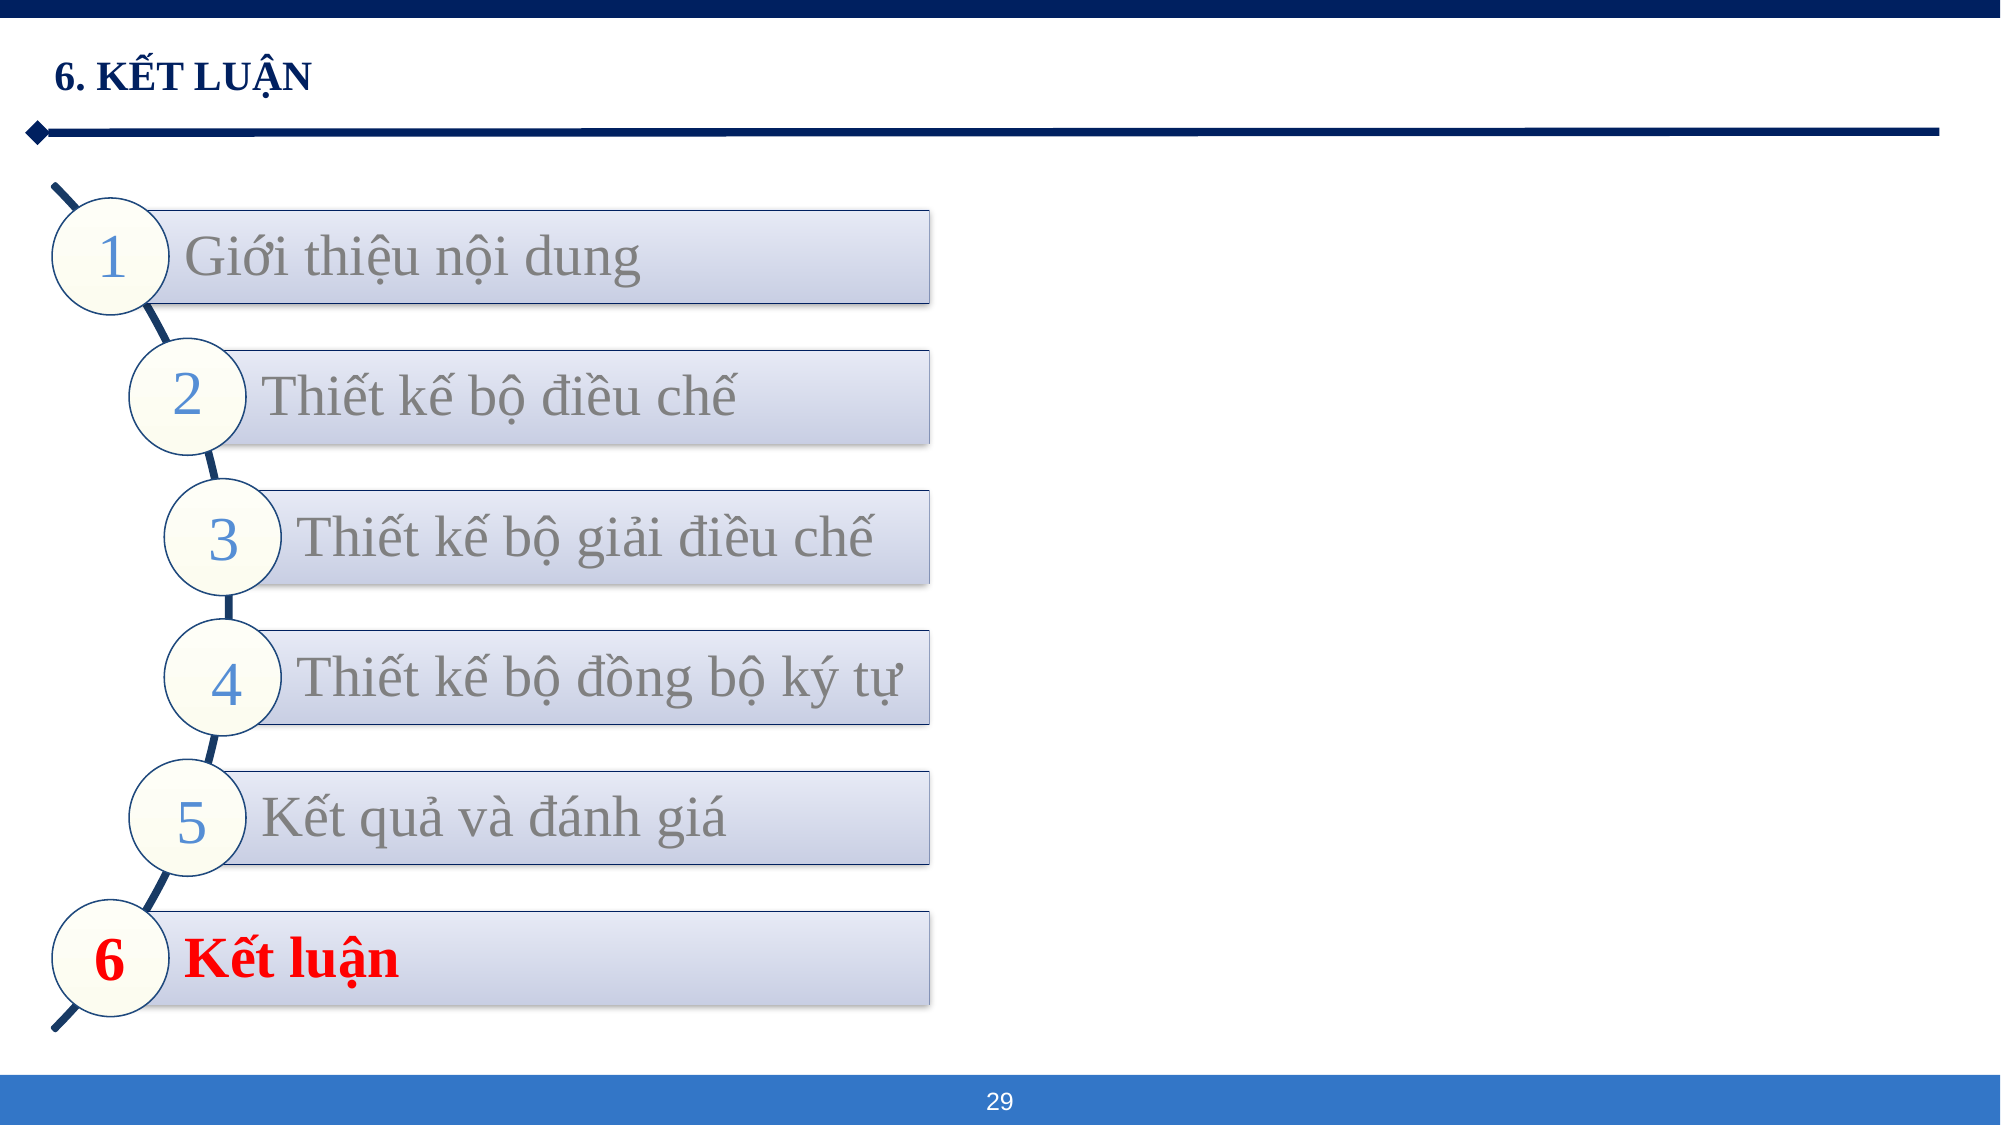

6. KẾT LUẬN
Giới thiệu nội dung
Thiết kế bộ điều chế
Thiết kế bộ giải điều chế
Thiết kế bộ đồng bộ ký tự
Kết quả và đánh giá
Kết luận
1
2
3
4
5
6